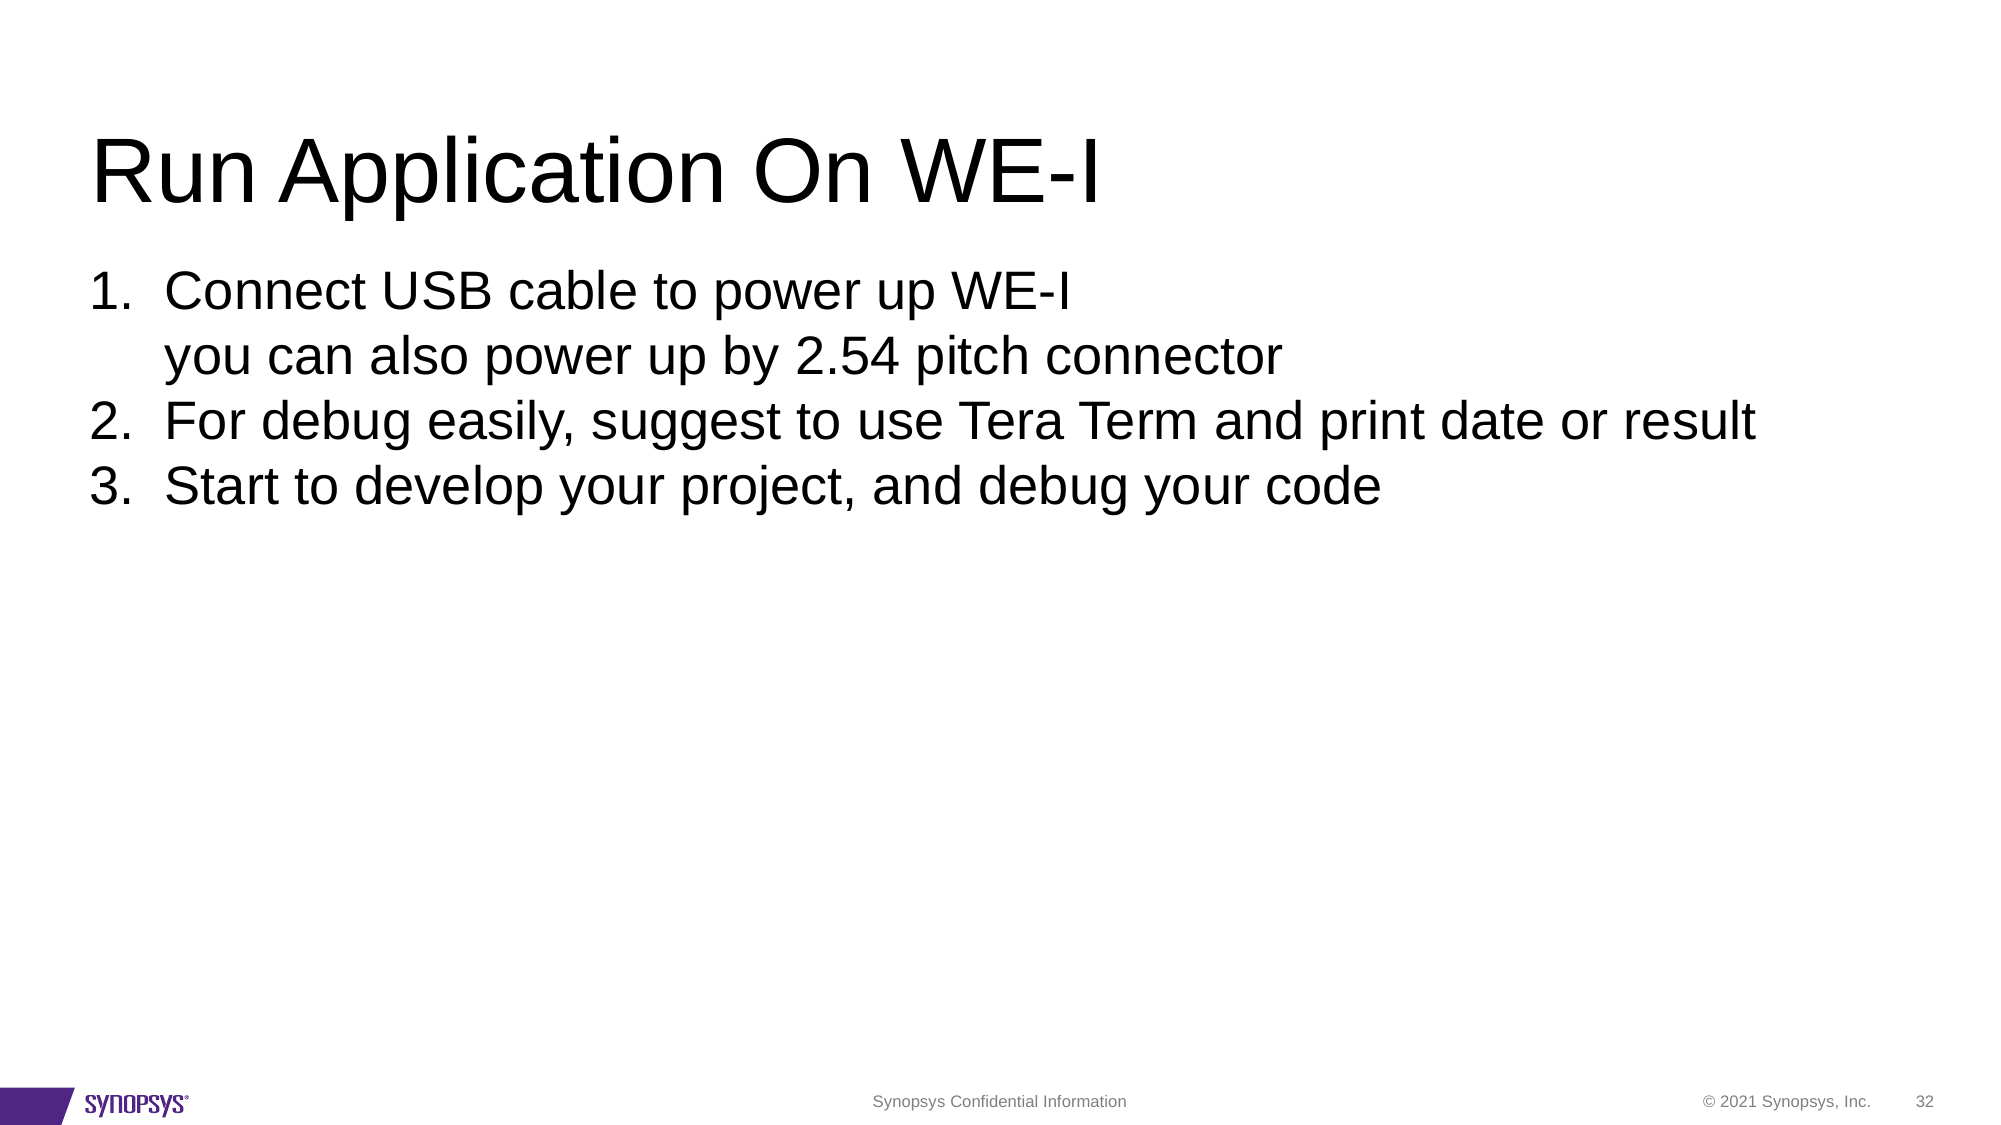

# Run Application On WE-I
Connect USB cable to power up WE-I
you can also power up by 2.54 pitch connector
For debug easily, suggest to use Tera Term and print date or result
Start to develop your project, and debug your code